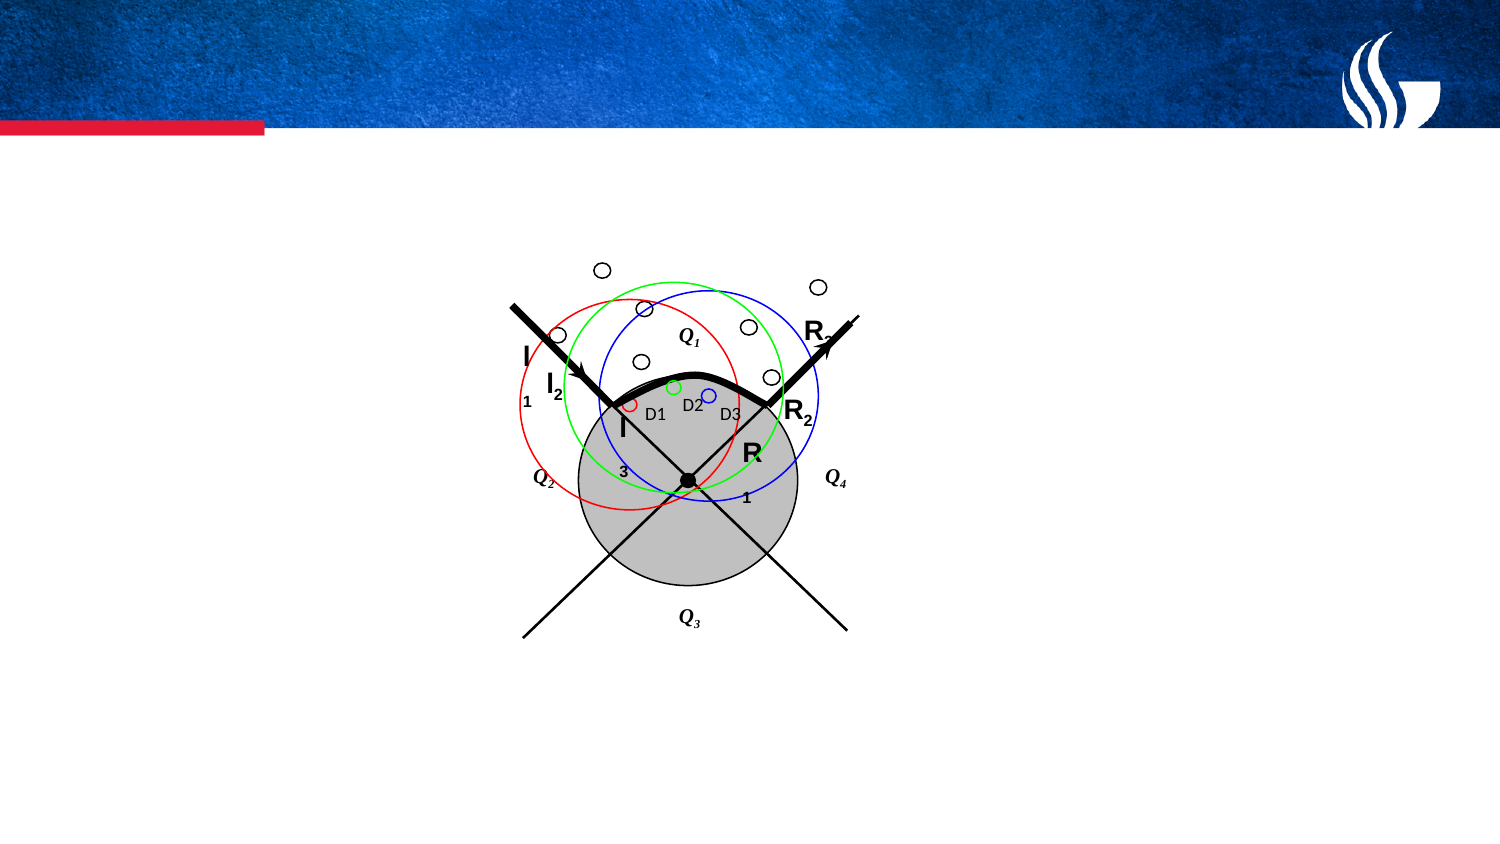

R3
l3

Q1
l1
R1

Q2
Q4
Q3

l2
R2
D2
D1
D3